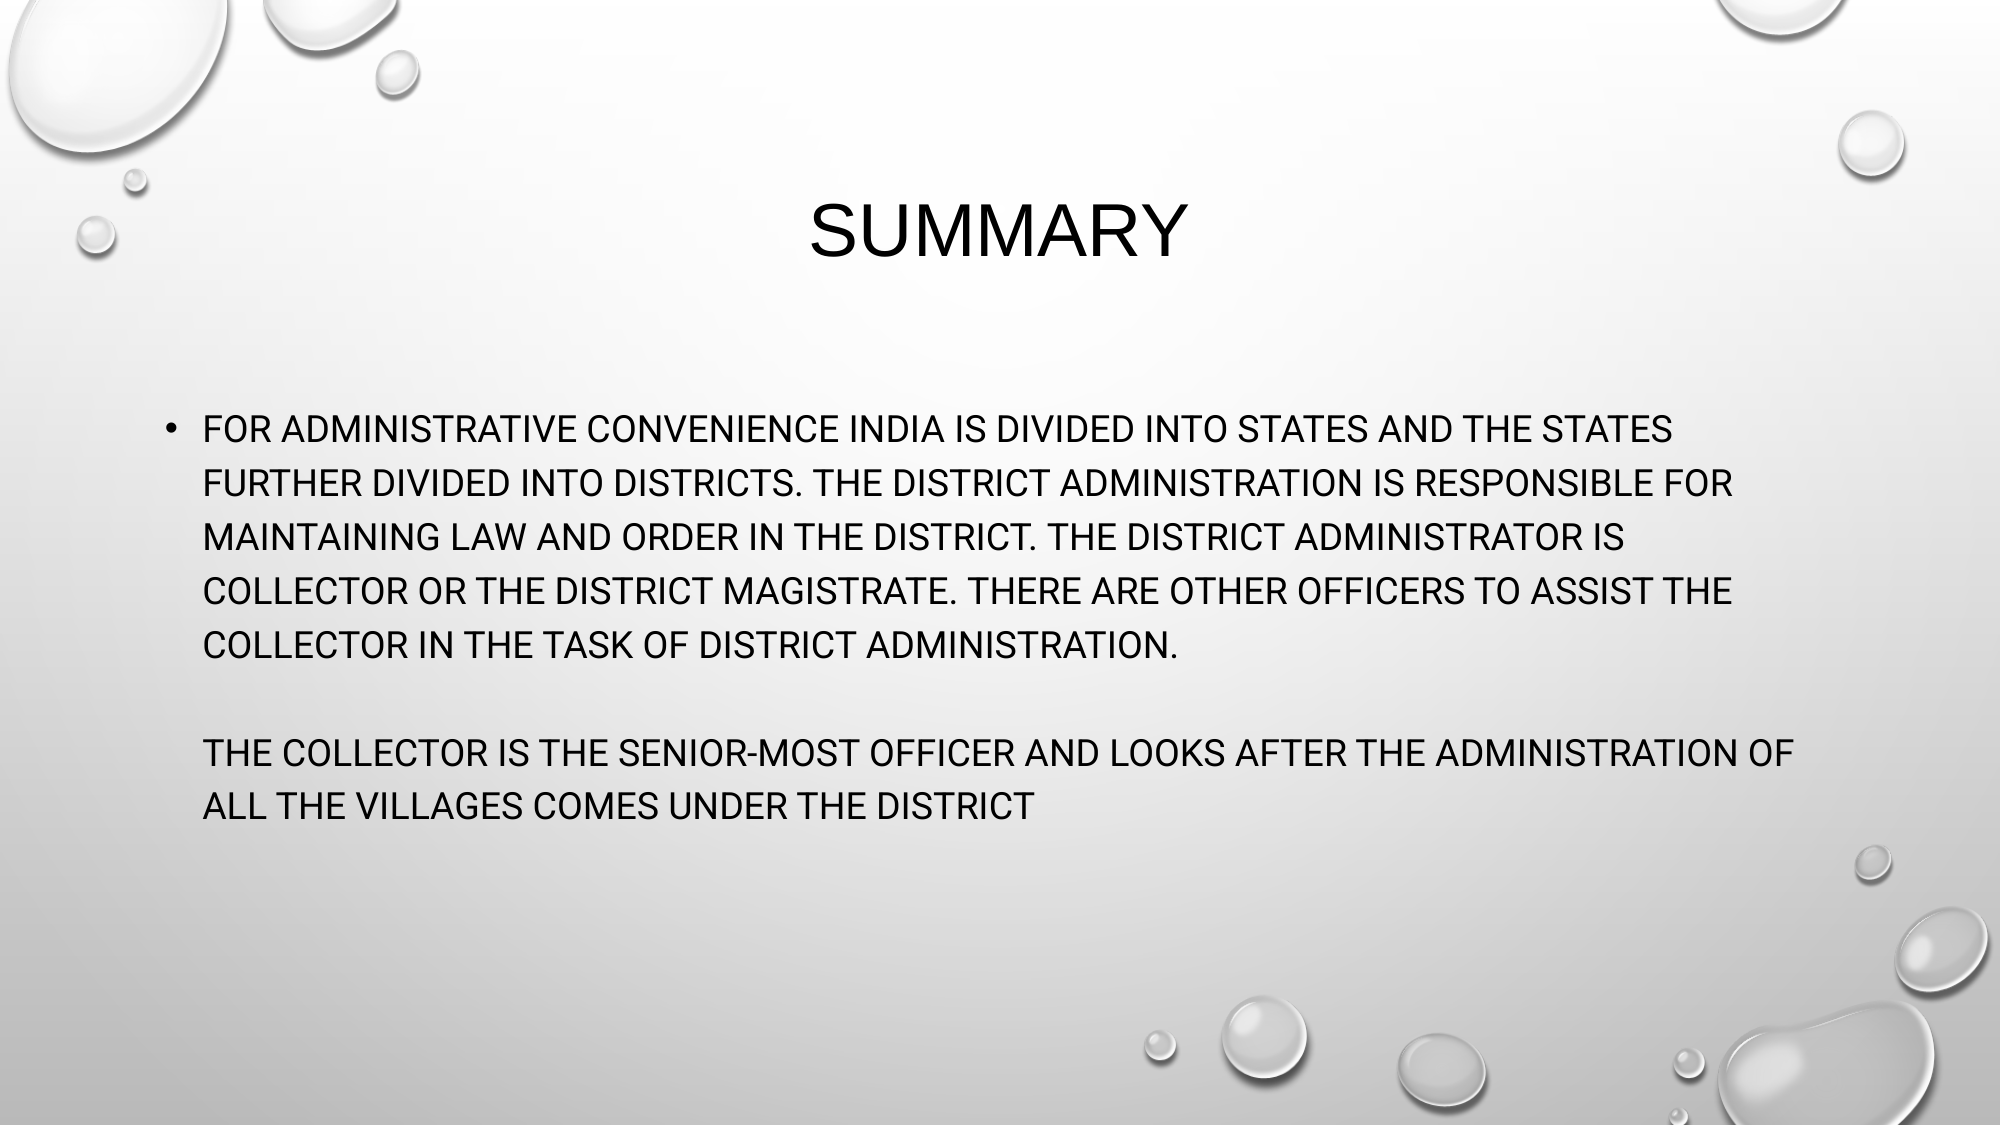

# summary
For administrative convenience India is divided into states and the states further divided into districts. The district administration is responsible for maintaining law and order in the district. The district administrator is collector or the district magistrate. There are other officers to assist the Collector in the task of district administration.
The Collector is the senior-most officer and looks after the administration of all the villages comes under the district